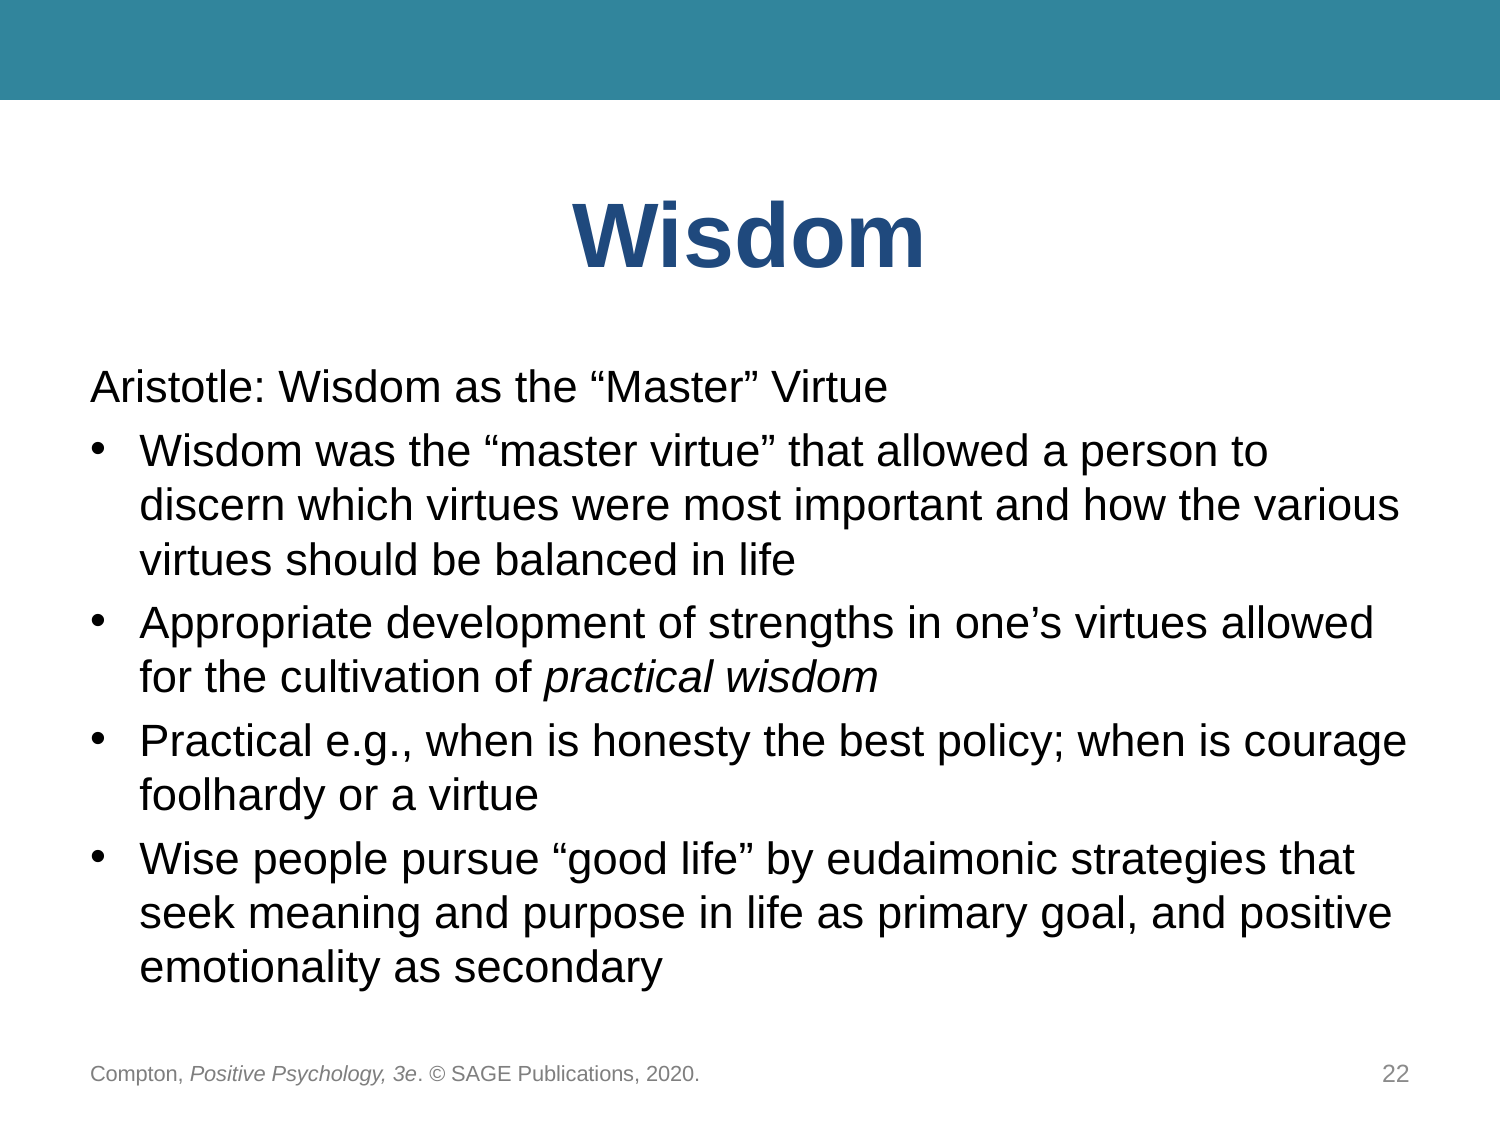

# Wisdom
Aristotle: Wisdom as the “Master” Virtue
Wisdom was the “master virtue” that allowed a person to discern which virtues were most important and how the various virtues should be balanced in life
Appropriate development of strengths in one’s virtues allowed for the cultivation of practical wisdom
Practical e.g., when is honesty the best policy; when is courage foolhardy or a virtue
Wise people pursue “good life” by eudaimonic strategies that seek meaning and purpose in life as primary goal, and positive emotionality as secondary
Compton, Positive Psychology, 3e. © SAGE Publications, 2020.
22